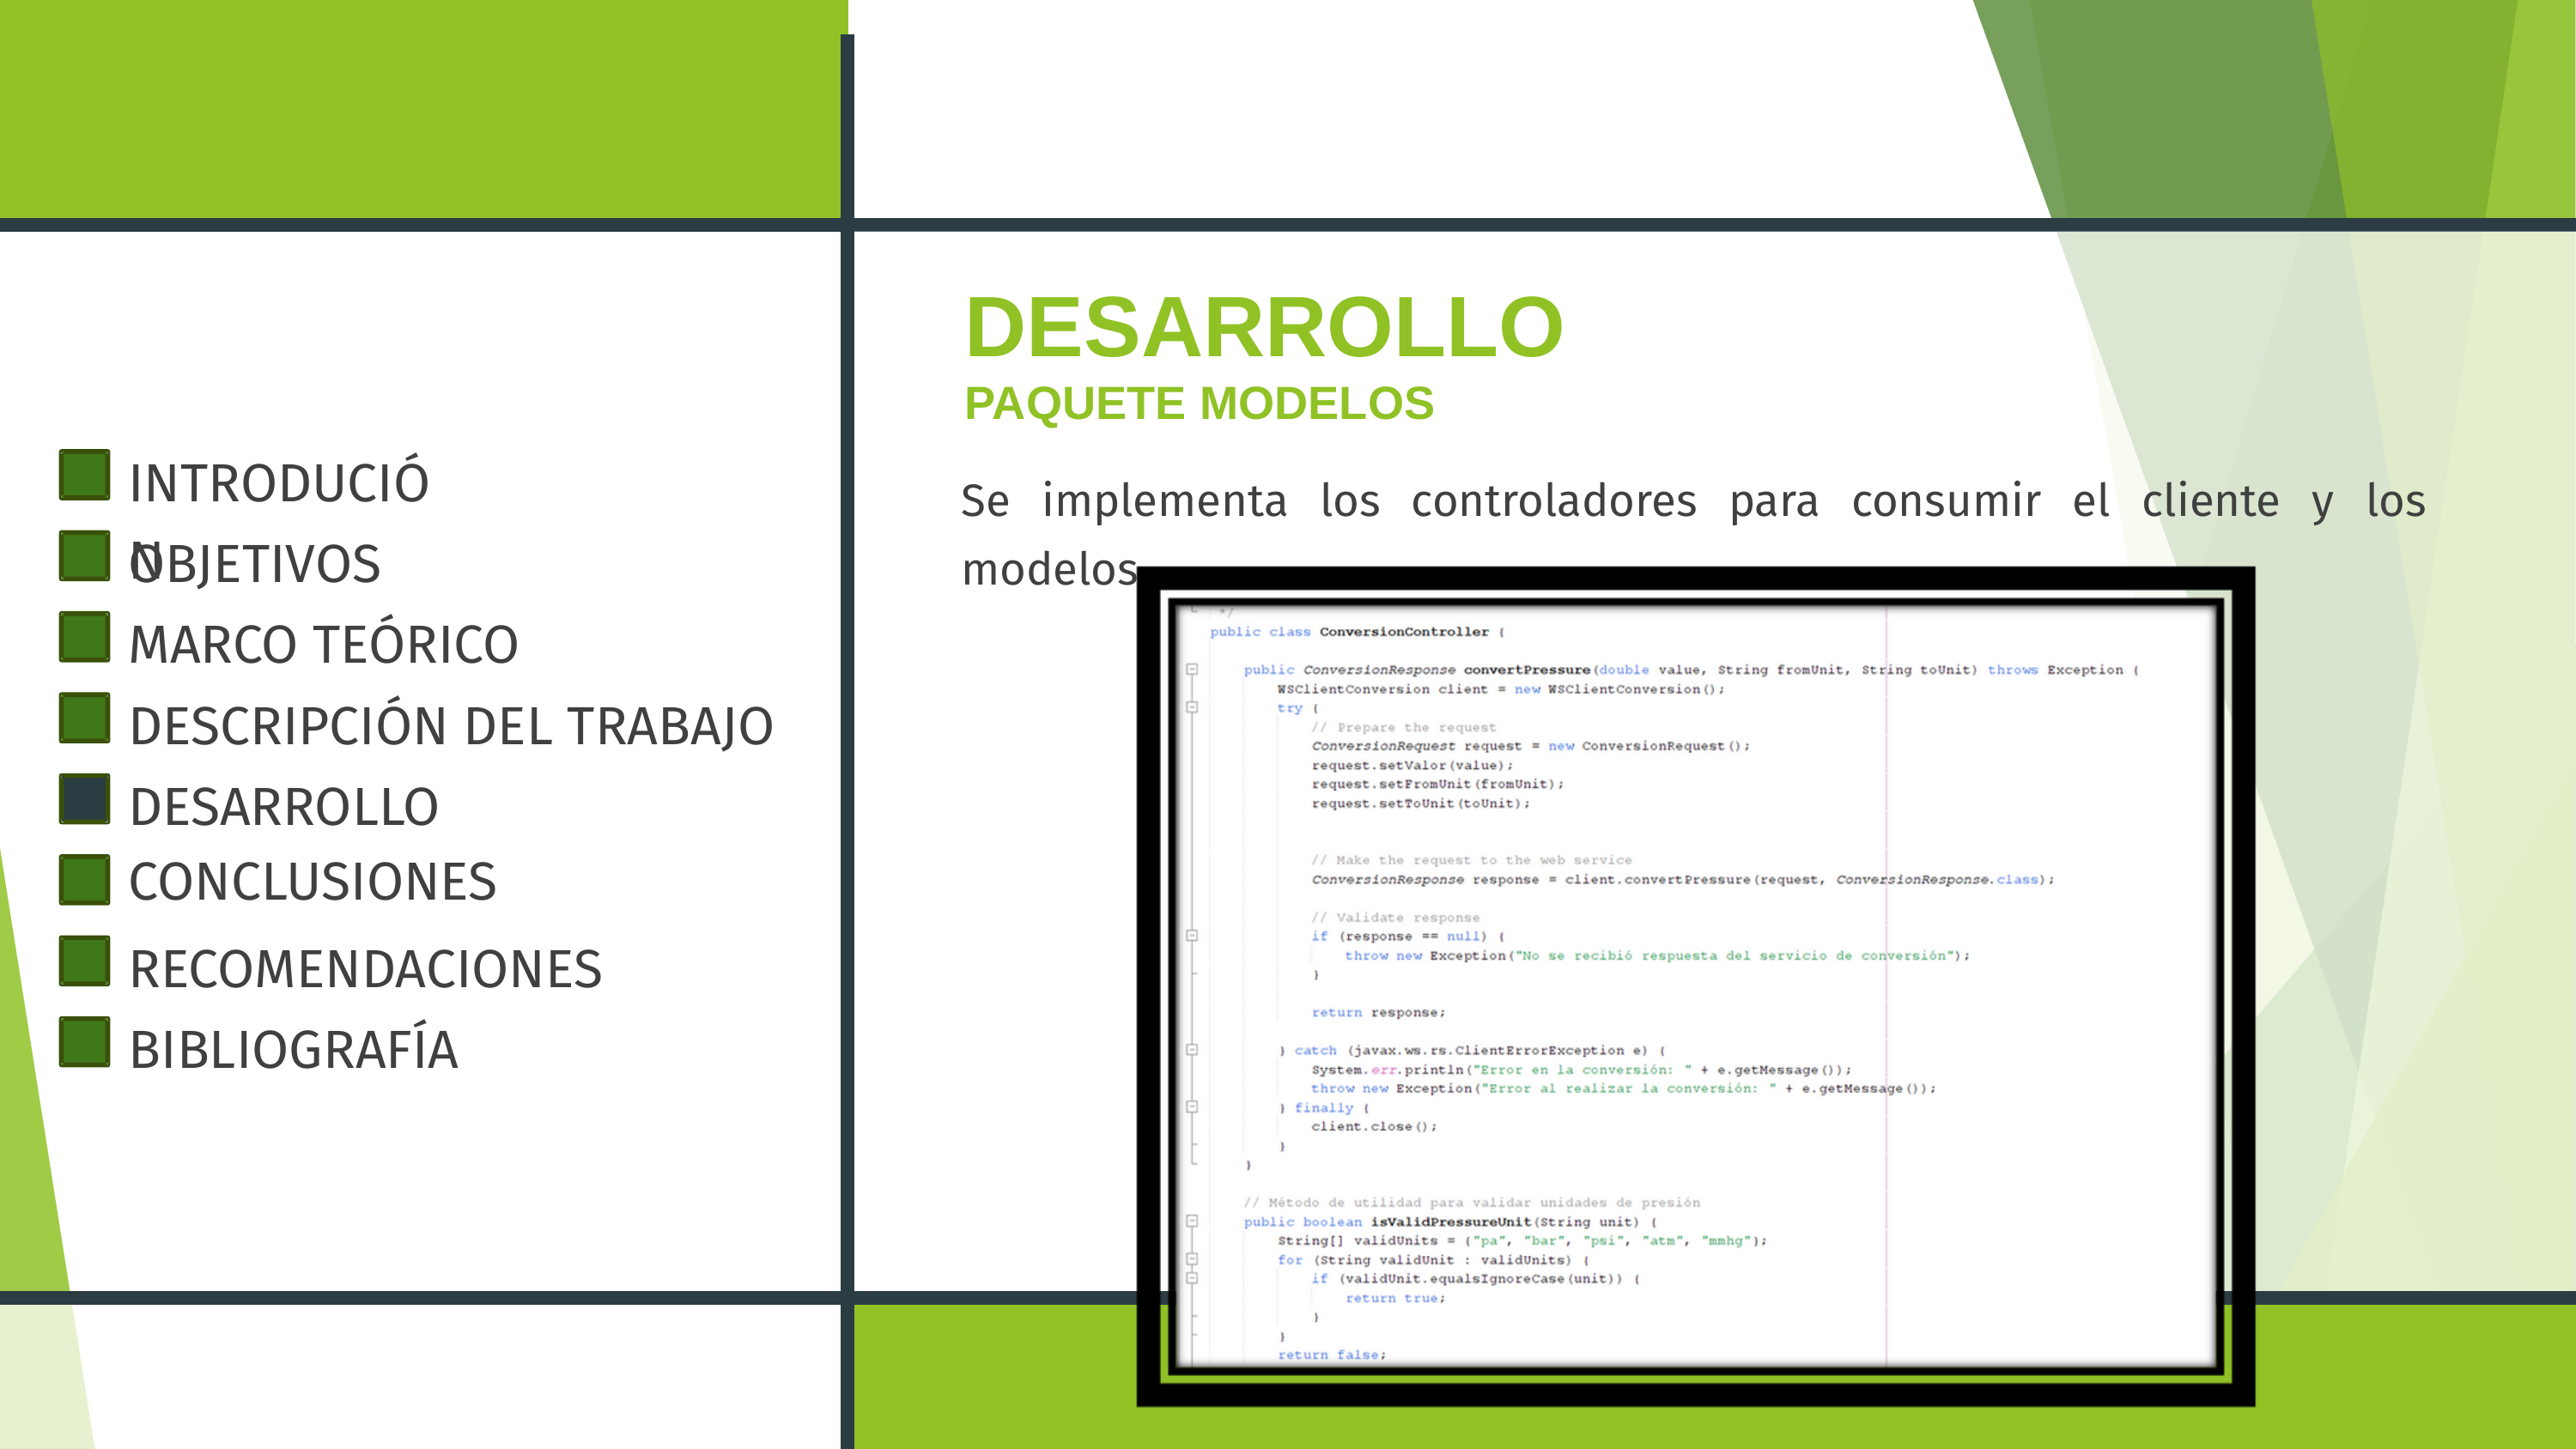

DESARROLLO
PAQUETE MODELOS
INTRODUCIÓN

OBJETIVOS

MARCO TEÓRICO

DESCRIPCIÓN DEL TRABAJO

DESARROLLO

CONCLUSIONES

RECOMENDACIONES

BIBLIOGRAFÍA

Se implementa los controladores para consumir el cliente y los modelos